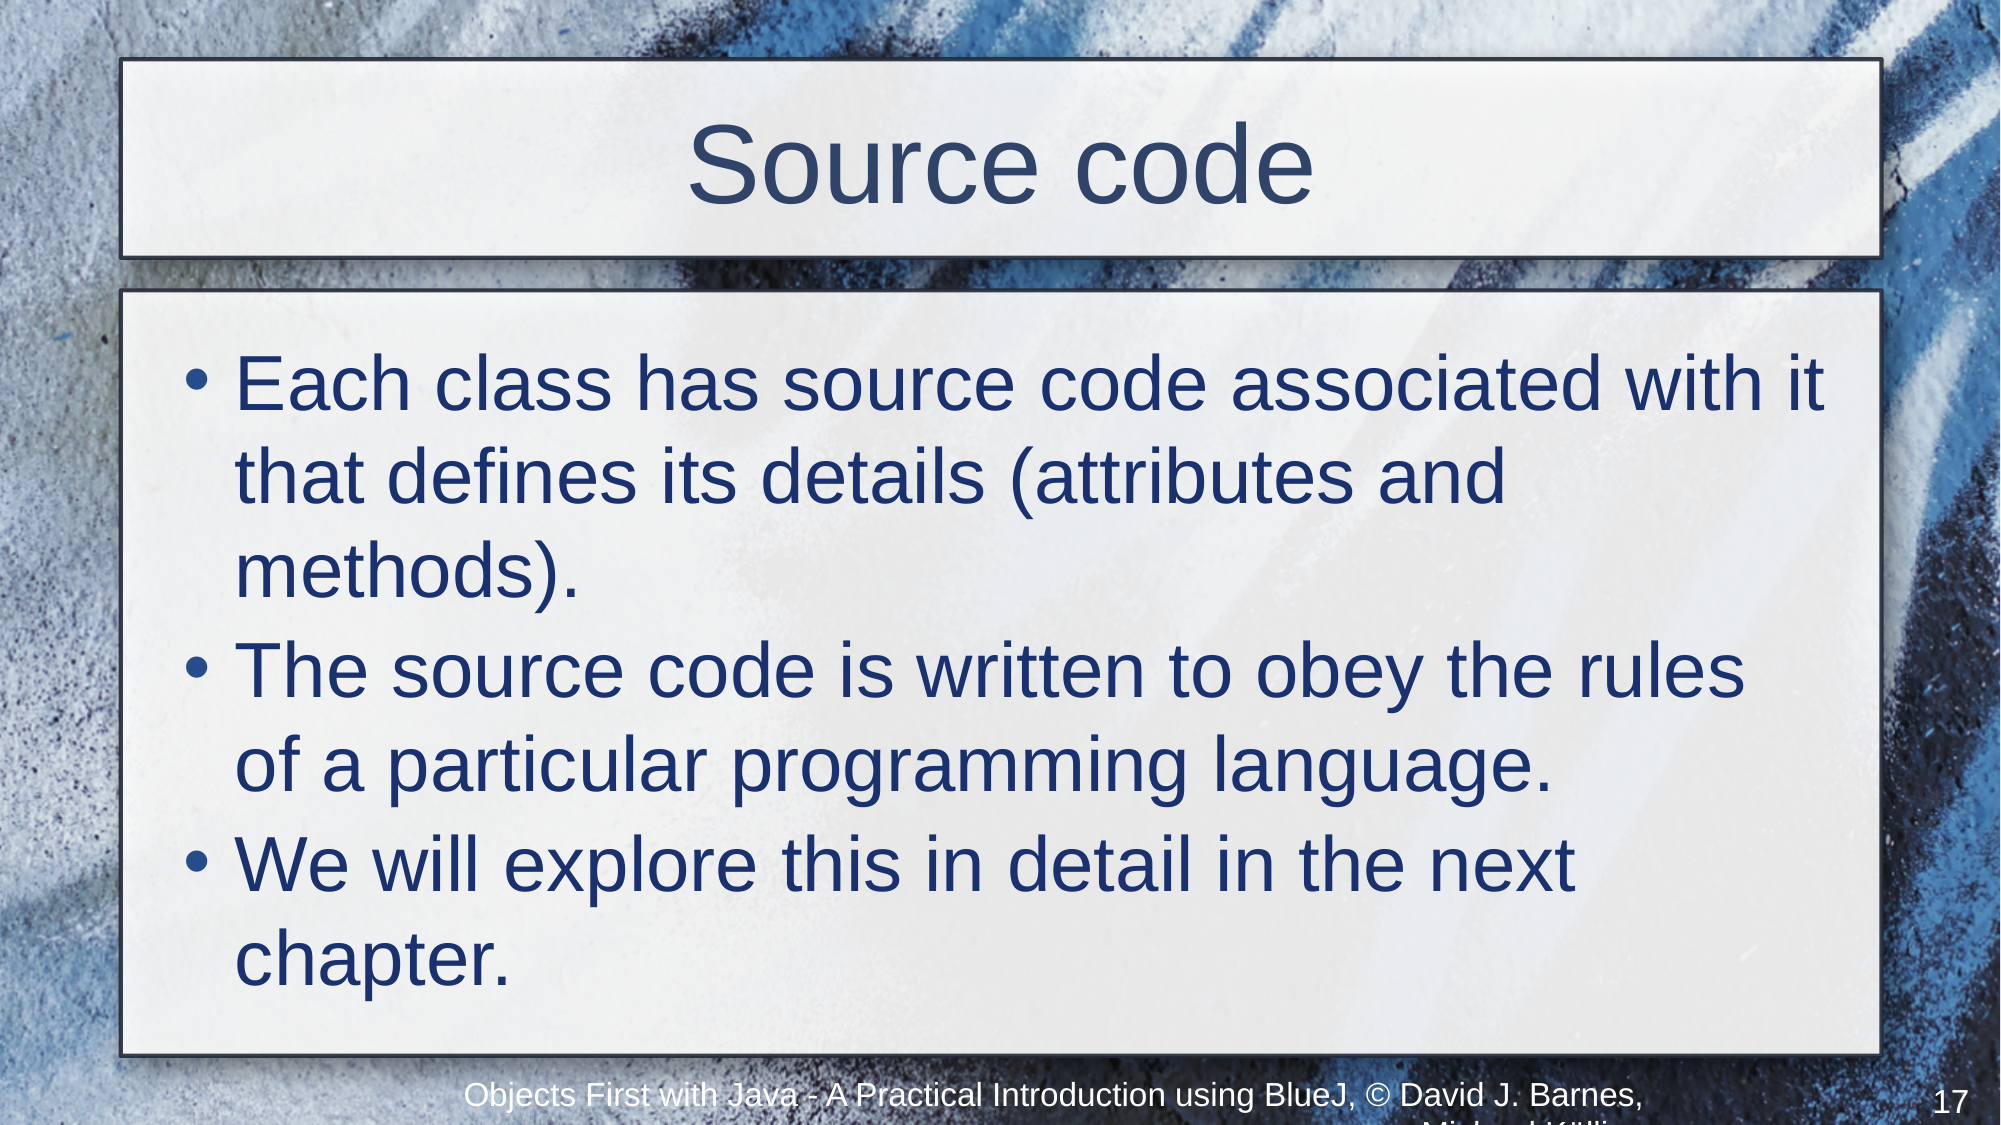

# Source code
Each class has source code associated with it that defines its details (attributes and methods).
The source code is written to obey the rules of a particular programming language.
We will explore this in detail in the next chapter.
17